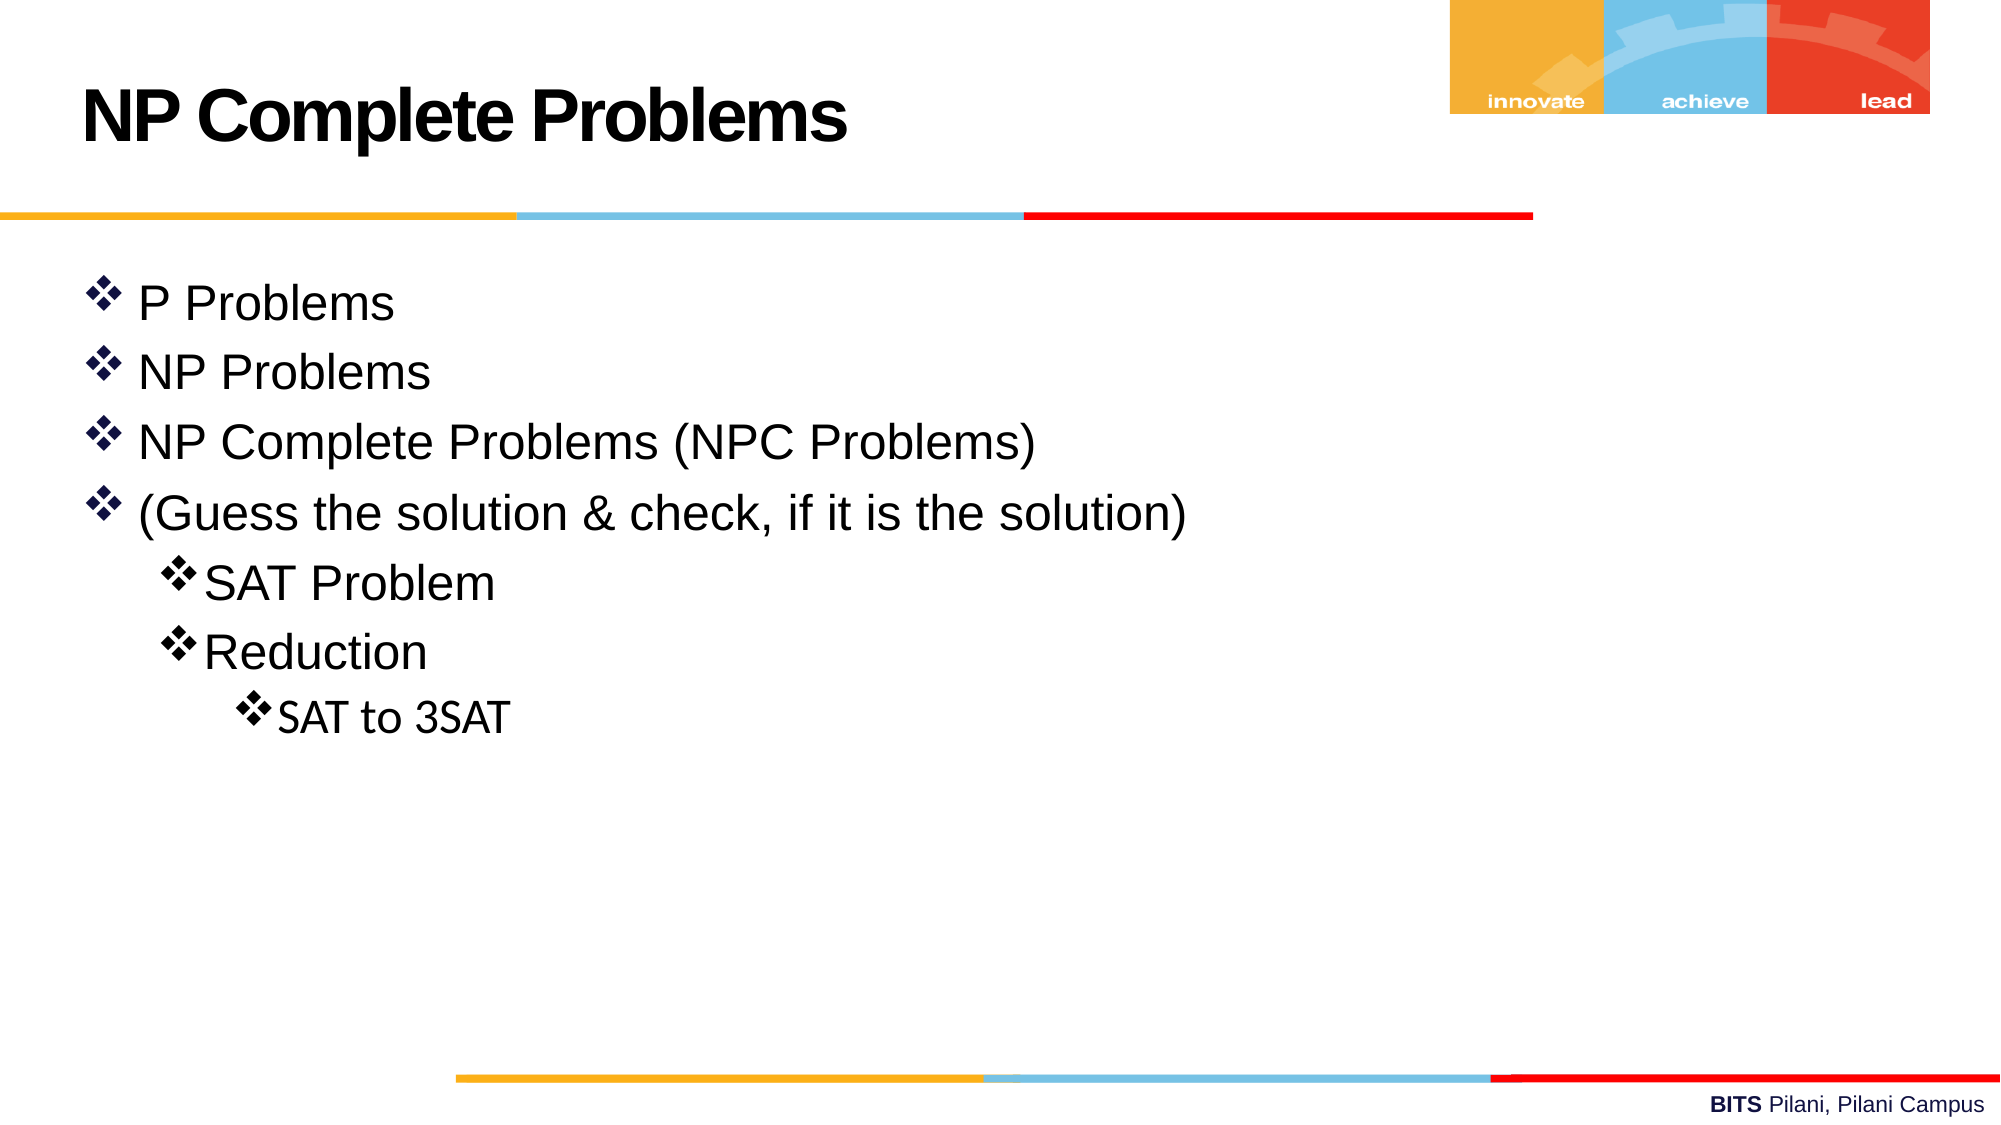

NP Complete Problems
P Problems
NP Problems
NP Complete Problems (NPC Problems)
(Guess the solution & check, if it is the solution)
SAT Problem
Reduction
SAT to 3SAT